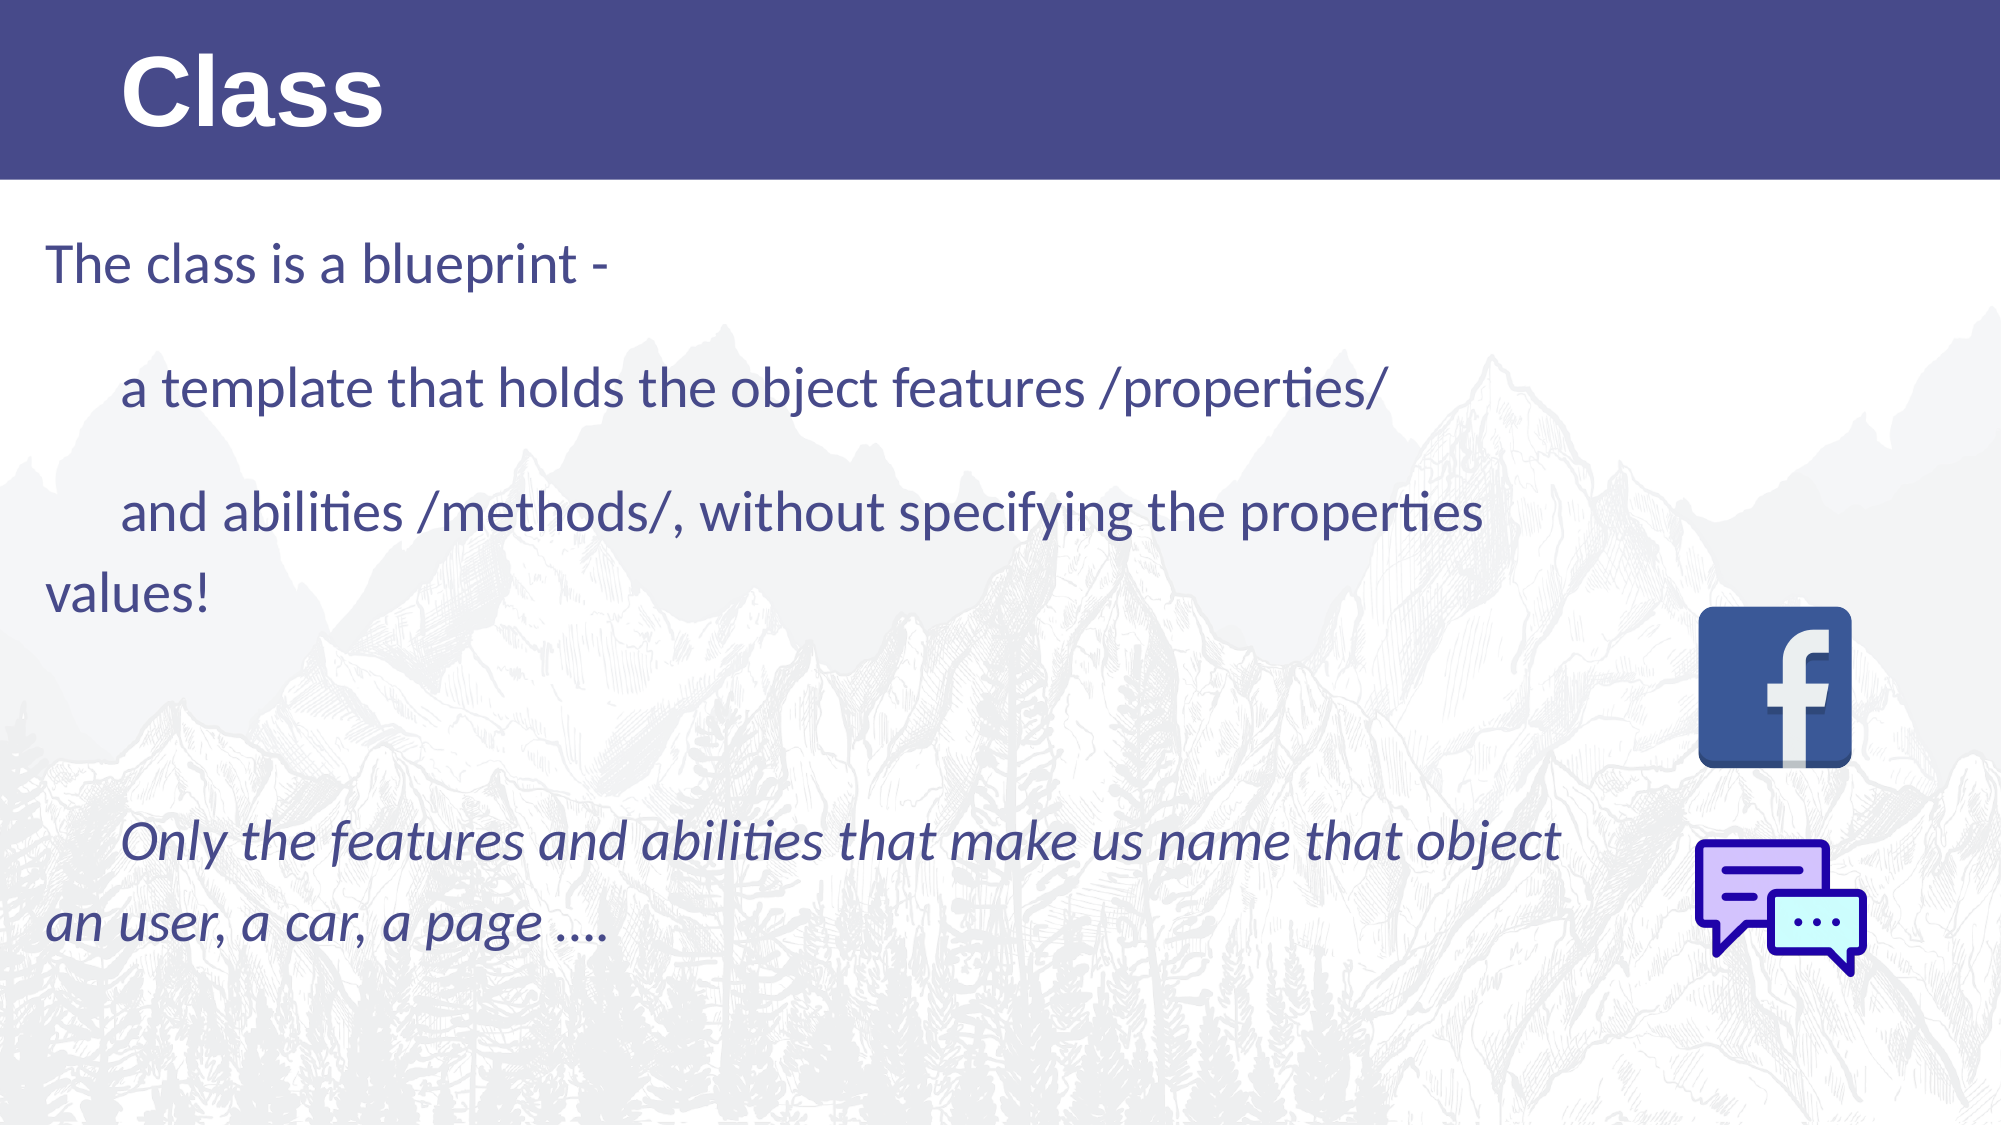

Class
The class is a blueprint -
a template that holds the object features /properties/
and abilities /methods/, without specifying the properties values!

Only the features and abilities that make us name that object an user, a car, a page ….